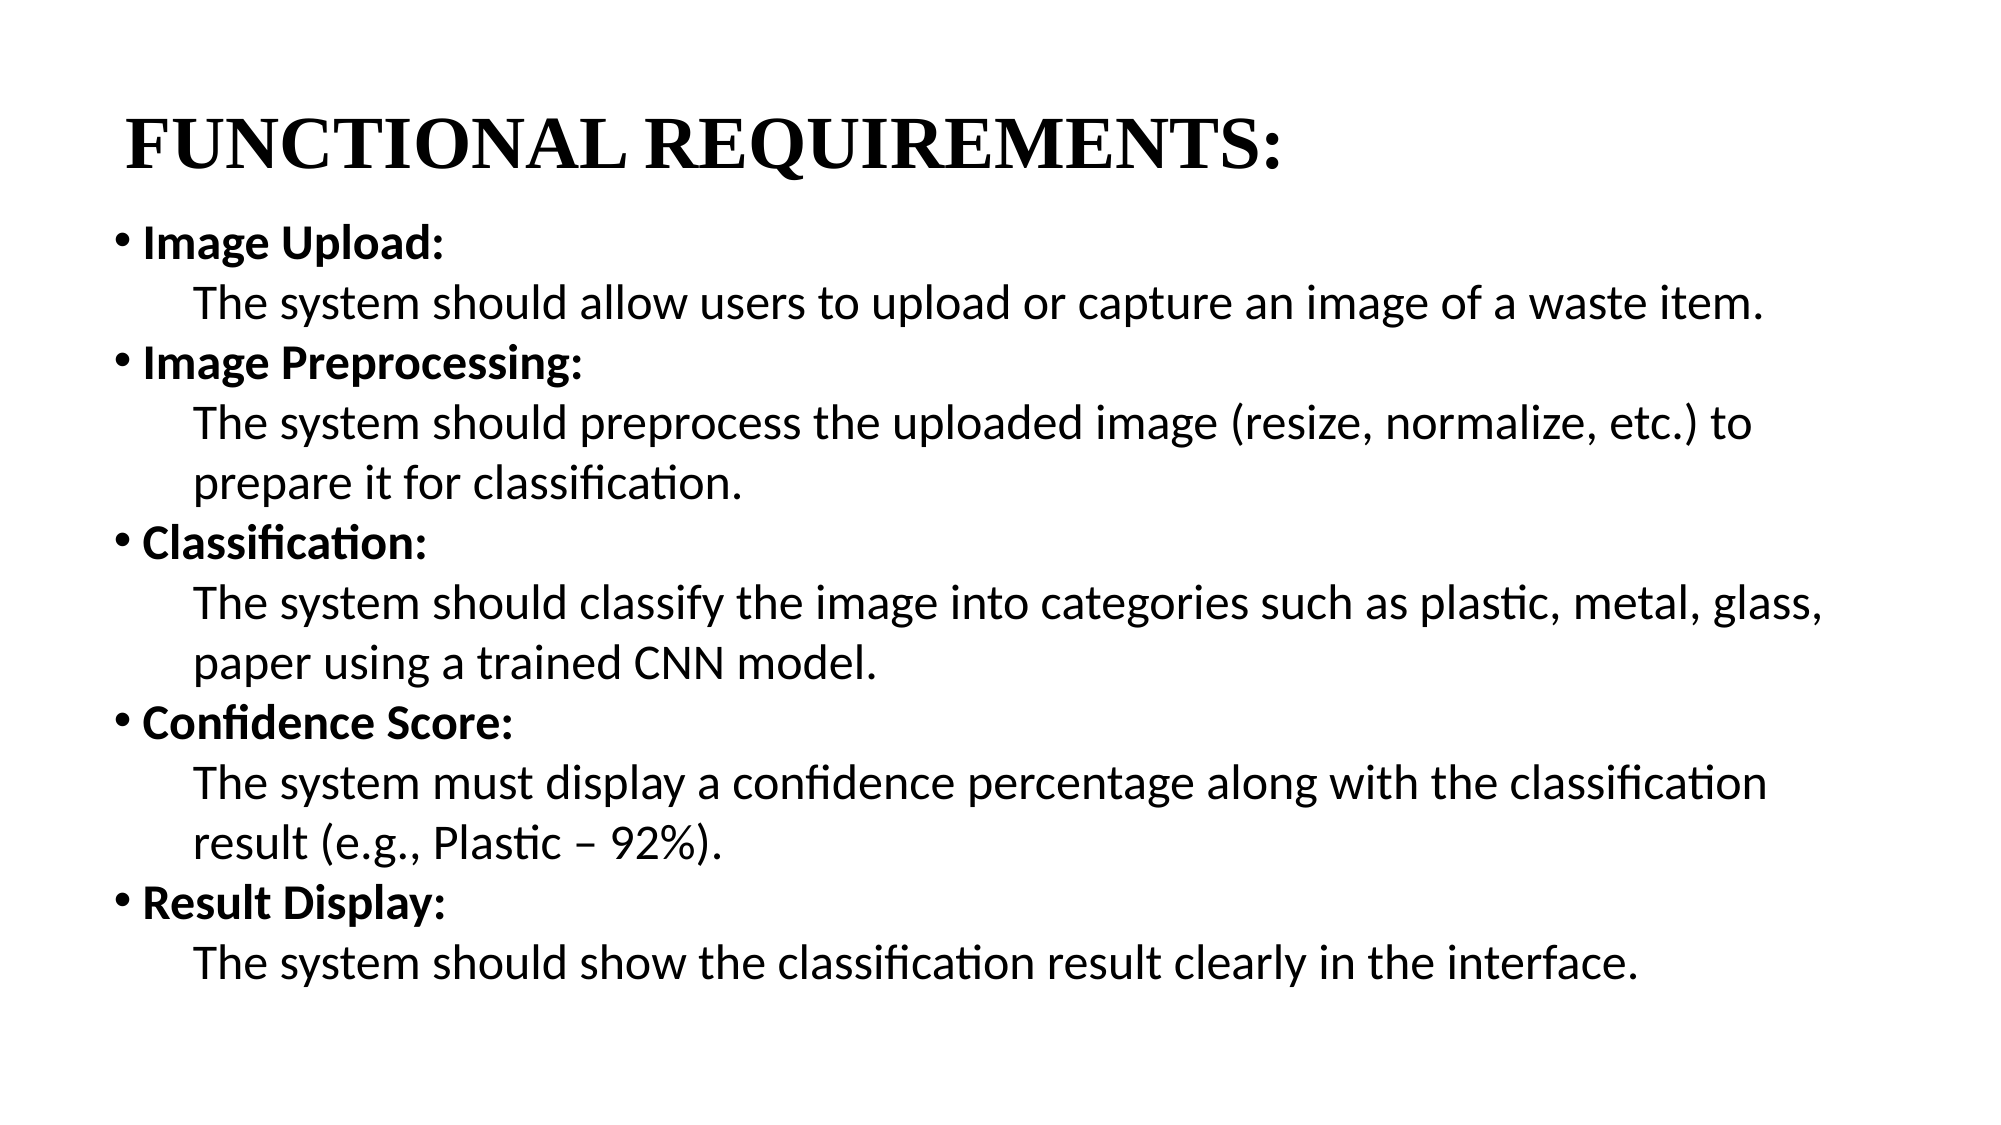

FUNCTIONAL REQUIREMENTS:
 Image Upload:
       The system should allow users to upload or capture an image of a waste item.
 Image Preprocessing:
       The system should preprocess the uploaded image (resize, normalize, etc.) to
       prepare it for classification.
 Classification:
       The system should classify the image into categories such as plastic, metal, glass,
       paper using a trained CNN model.
 Confidence Score:
       The system must display a confidence percentage along with the classification
       result (e.g., Plastic – 92%).
 Result Display:
       The system should show the classification result clearly in the interface.